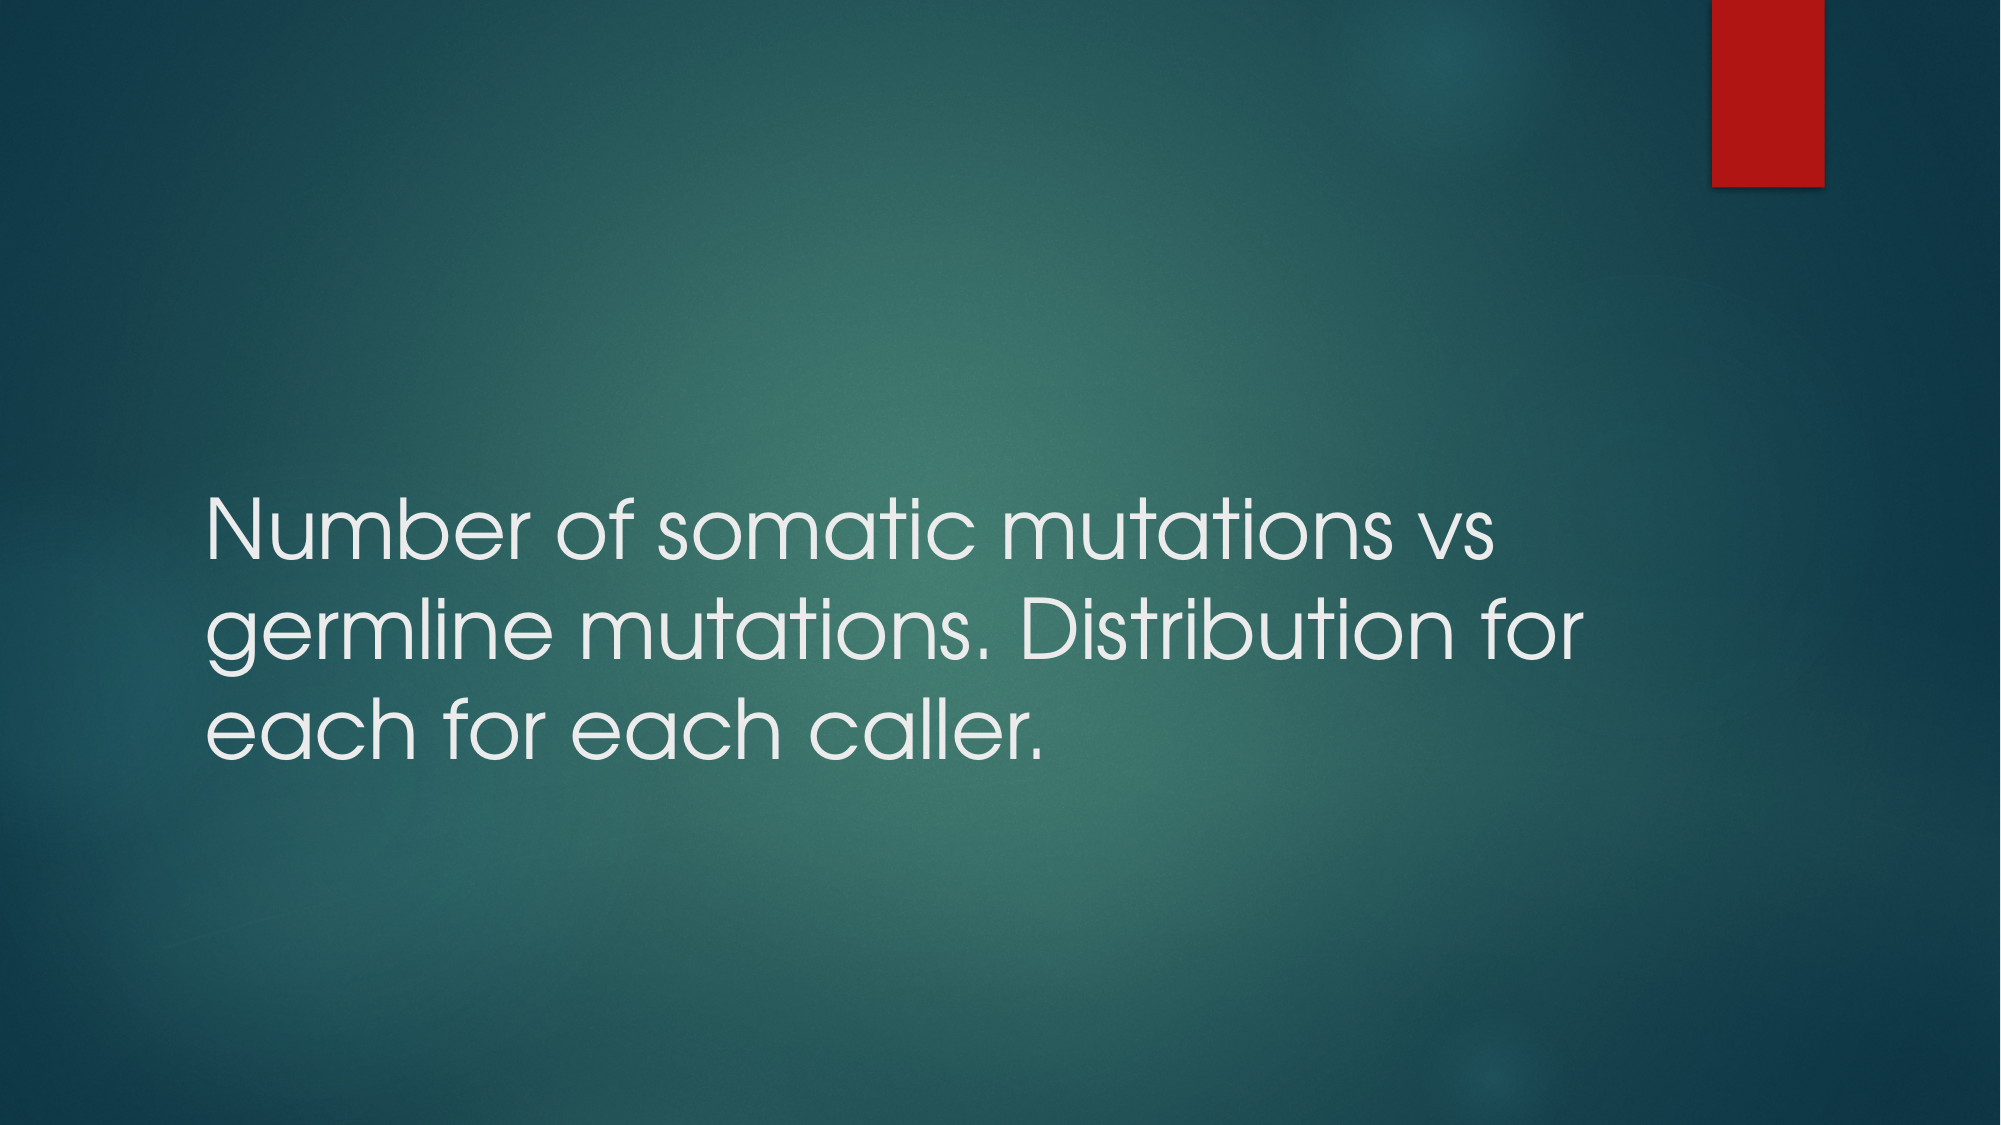

# Number of somatic mutations vs germline mutations. Distribution for each for each caller.